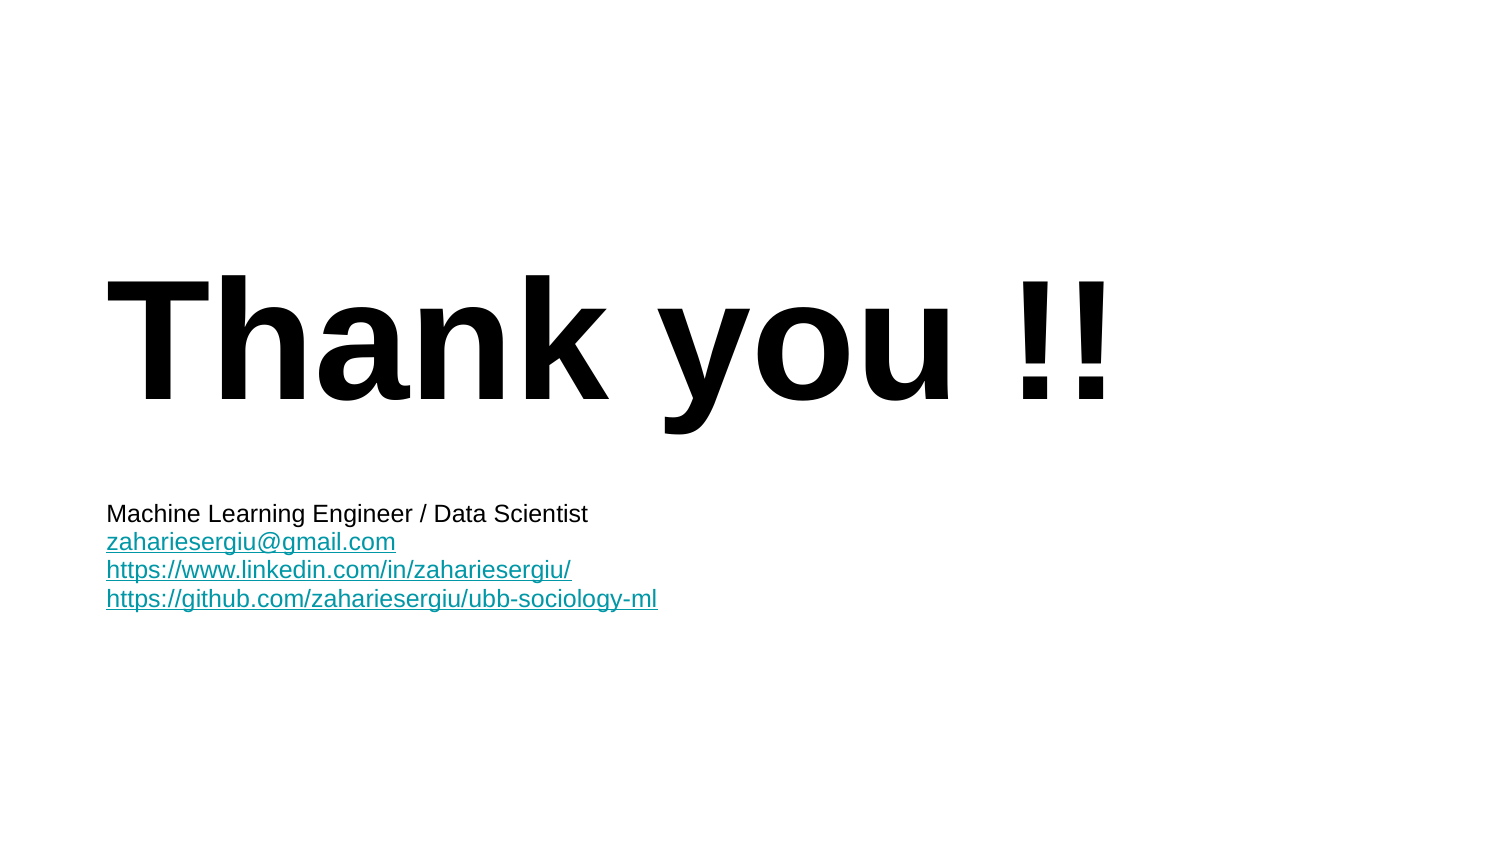

Thank you !!

Machine Learning Engineer / Data Scientist
zahariesergiu@gmail.com
https://www.linkedin.com/in/zahariesergiu/
https://github.com/zahariesergiu/ubb-sociology-ml